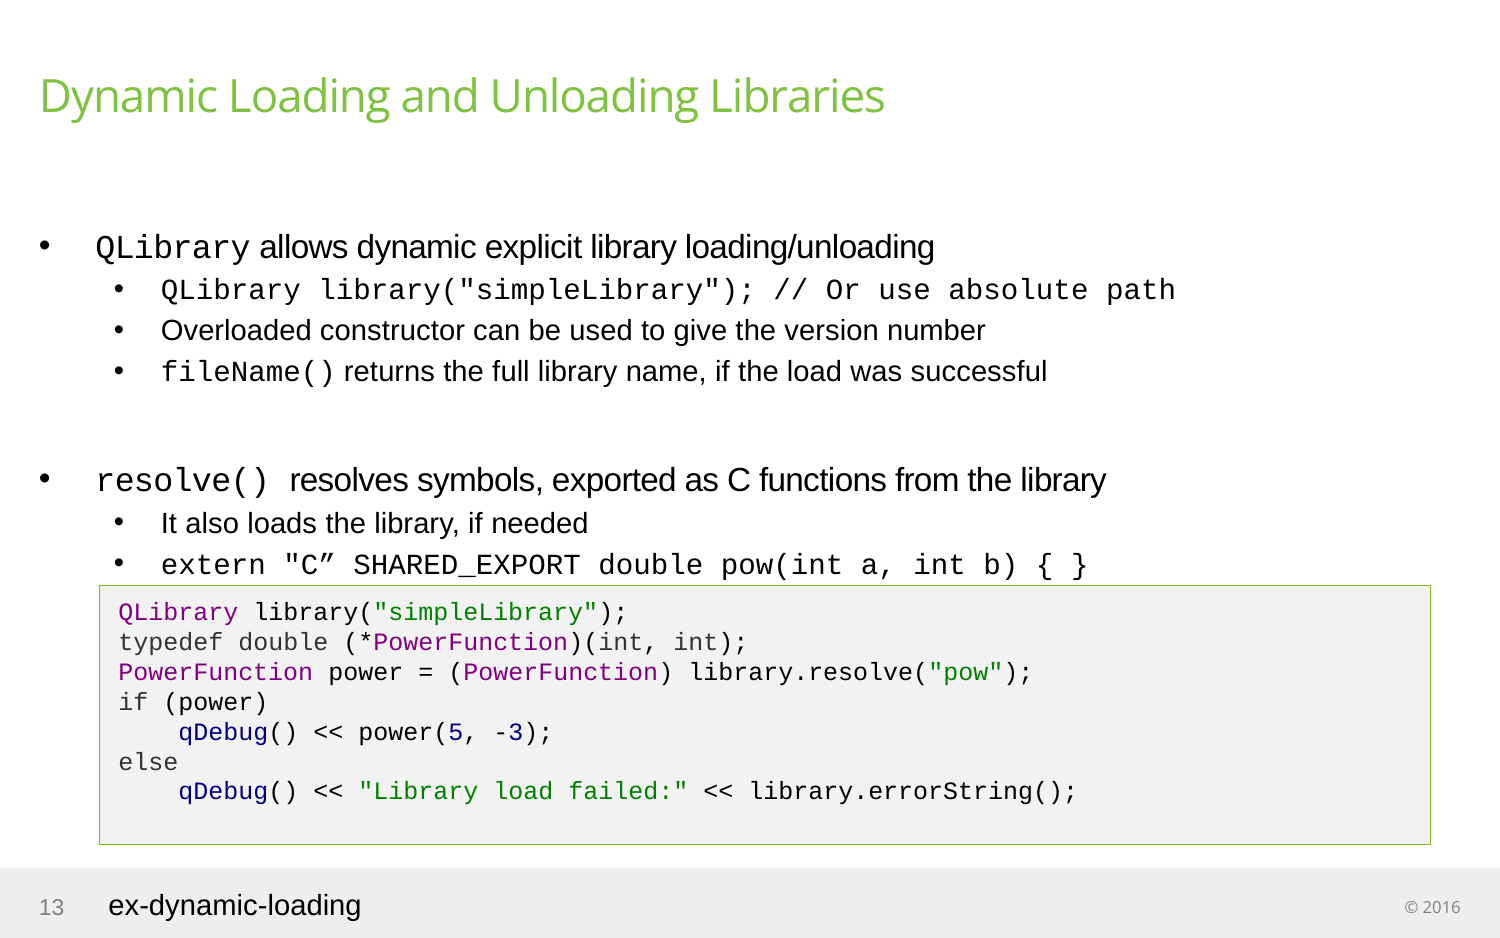

# Dynamic Loading and Unloading Libraries
QLibrary allows dynamic explicit library loading/unloading
QLibrary library("simpleLibrary"); // Or use absolute path
Overloaded constructor can be used to give the version number
fileName() returns the full library name, if the load was successful

resolve() resolves symbols, exported as C functions from the library
It also loads the library, if needed
extern "C” SHARED_EXPORT double pow(int a, int b) { }

QLibrary library("simpleLibrary");
typedef double (*PowerFunction)(int, int);
PowerFunction power = (PowerFunction) library.resolve("pow");
if (power)
    qDebug() << power(5, -3);
else
    qDebug() << "Library load failed:" << library.errorString();
13
ex-dynamic-loading
© 2016